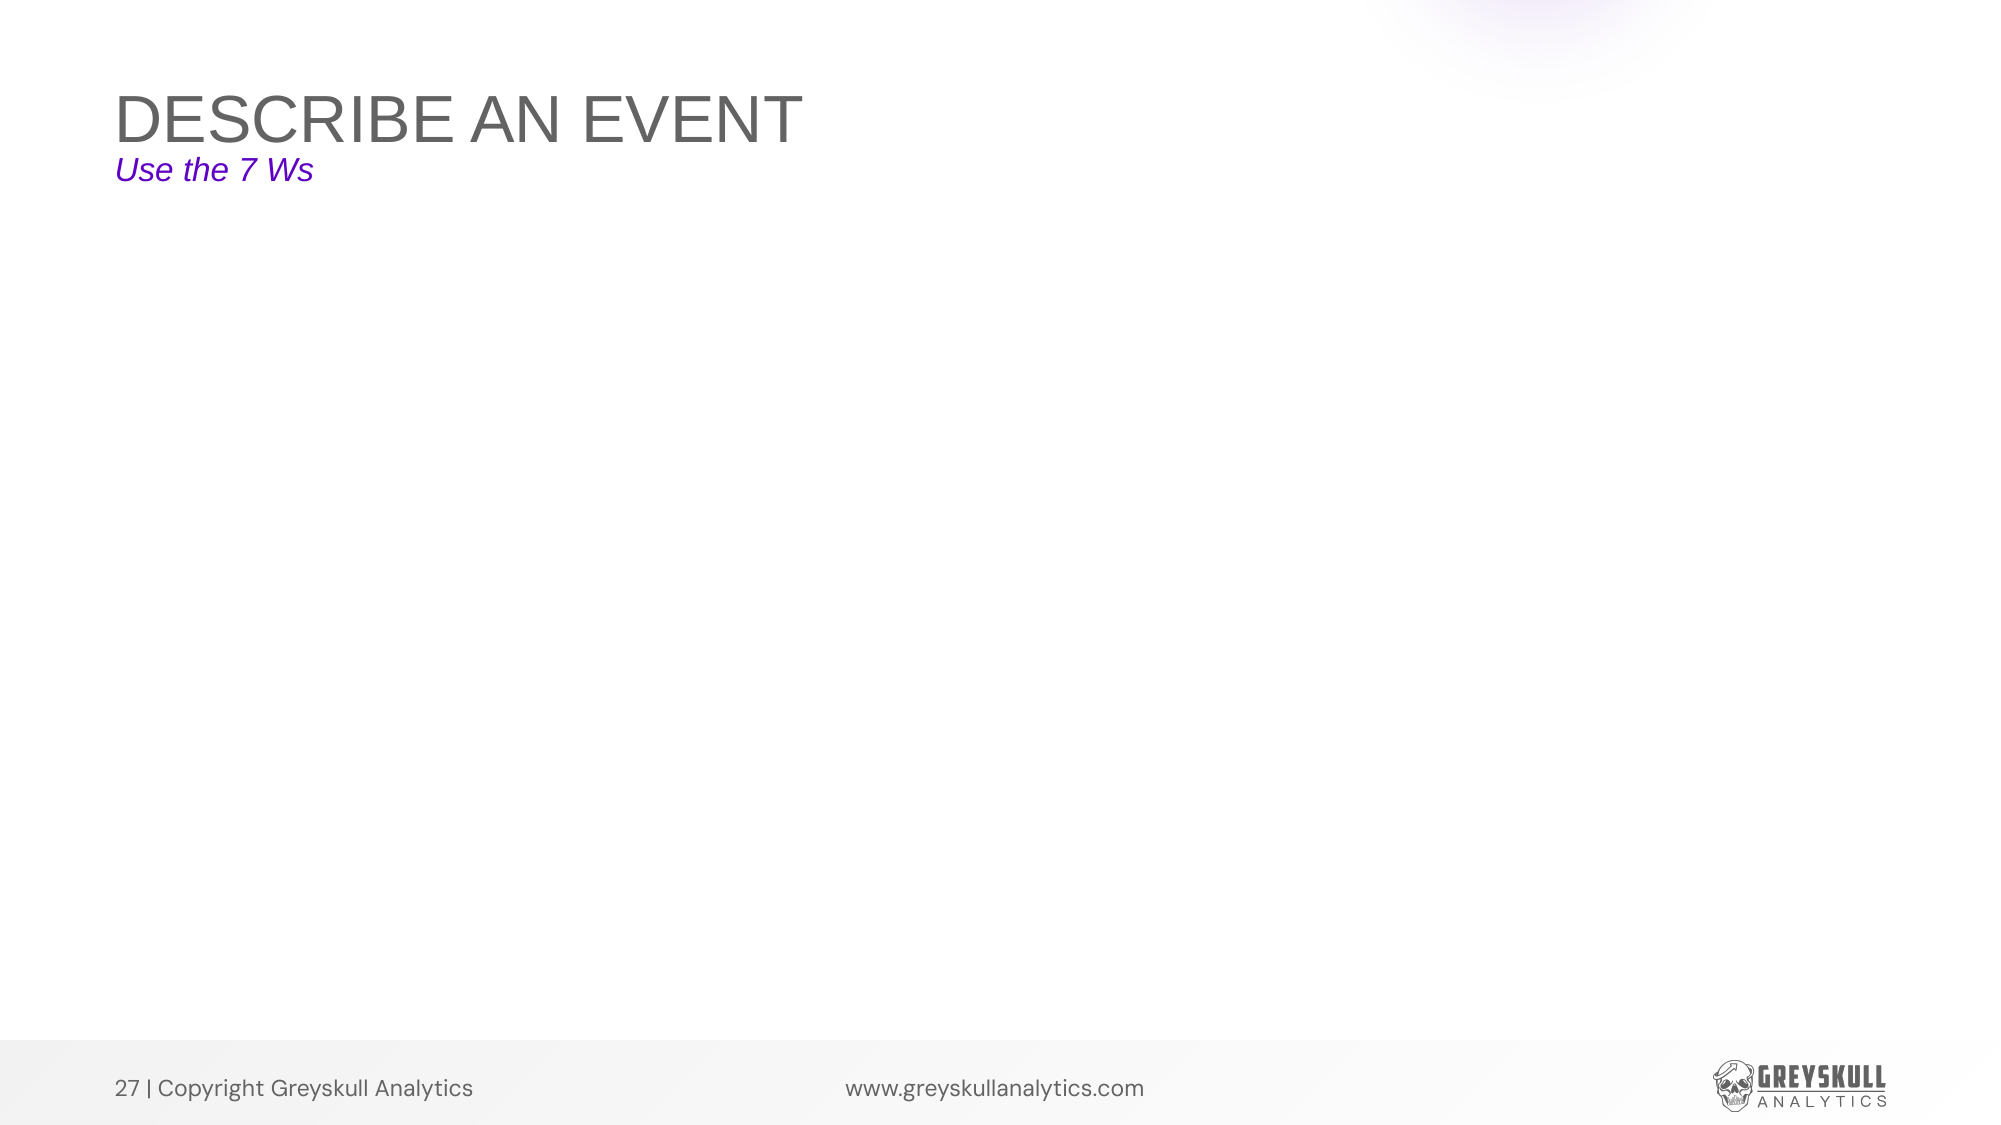

# DESCRIBE AN EVENT
Use the 7 Ws